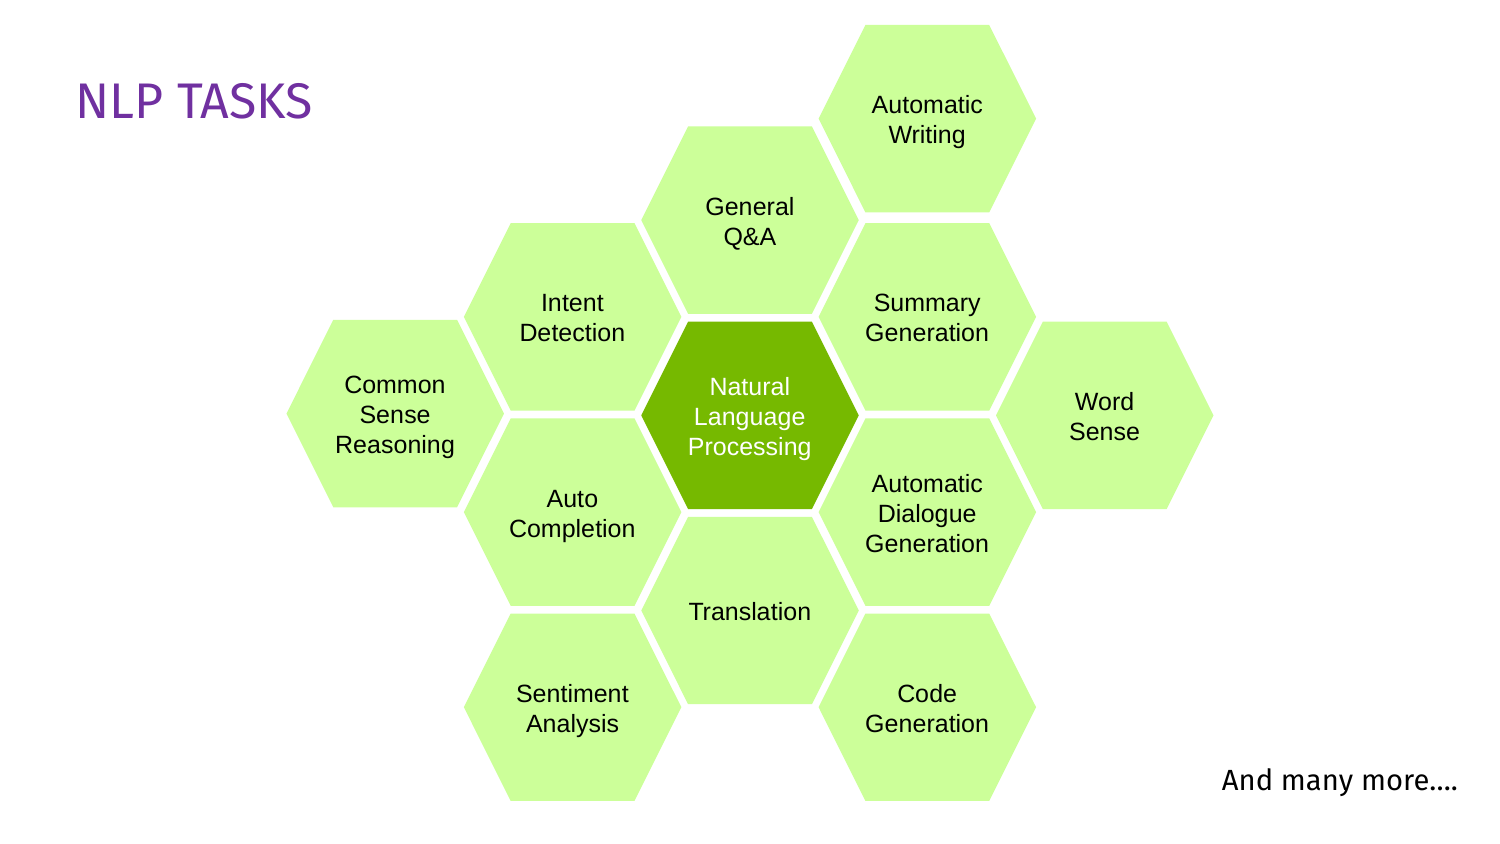

Automatic Writing
NLP TASKS
General Q&A
Intent Detection
Summary Generation
Common Sense Reasoning
Natural Language Processing
Word Sense
Auto Completion
Automatic Dialogue Generation
Translation
Sentiment Analysis
Code Generation
And many more….